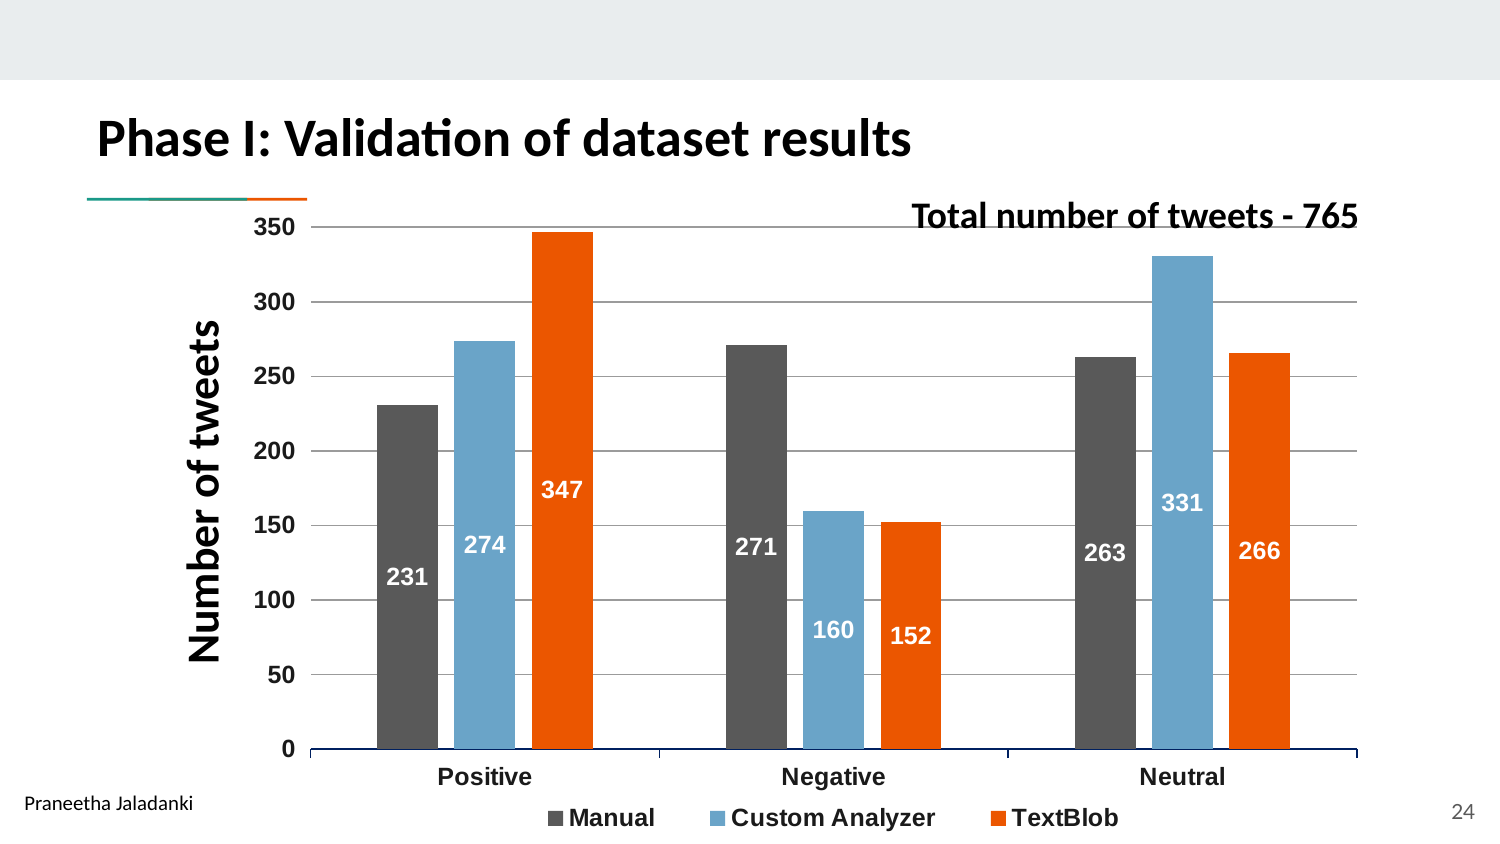

Phase I: Validation of dataset results

### Chart

| Category | Manual | Custom Analyzer | TextBlob |
|---|---|---|---|
| Positive | 231.0 | 274.0 | 347.0 |
| Negative | 271.0 | 160.0 | 152.0 |
| Neutral | 263.0 | 331.0 | 266.0 |
Total number of tweets - 765
Number of tweets
24
Praneetha Jaladanki